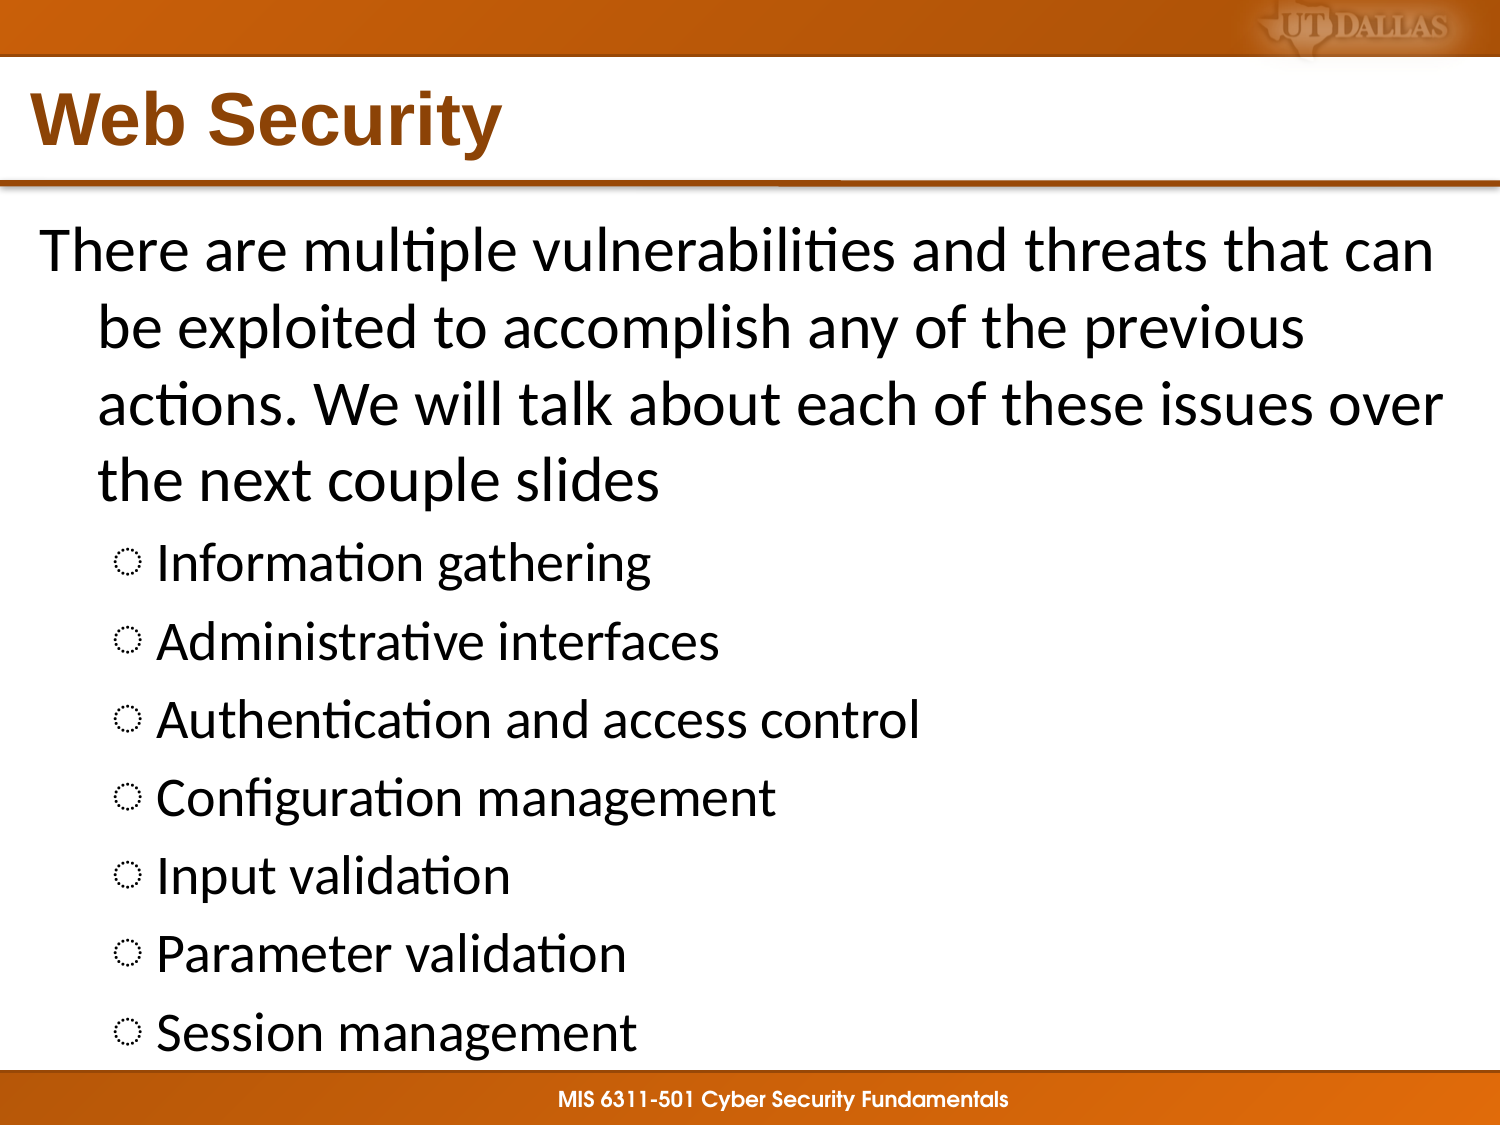

# Web Security
There are multiple vulnerabilities and threats that can be exploited to accomplish any of the previous actions. We will talk about each of these issues over the next couple slides
Information gathering
Administrative interfaces
Authentication and access control
Configuration management
Input validation
Parameter validation
Session management